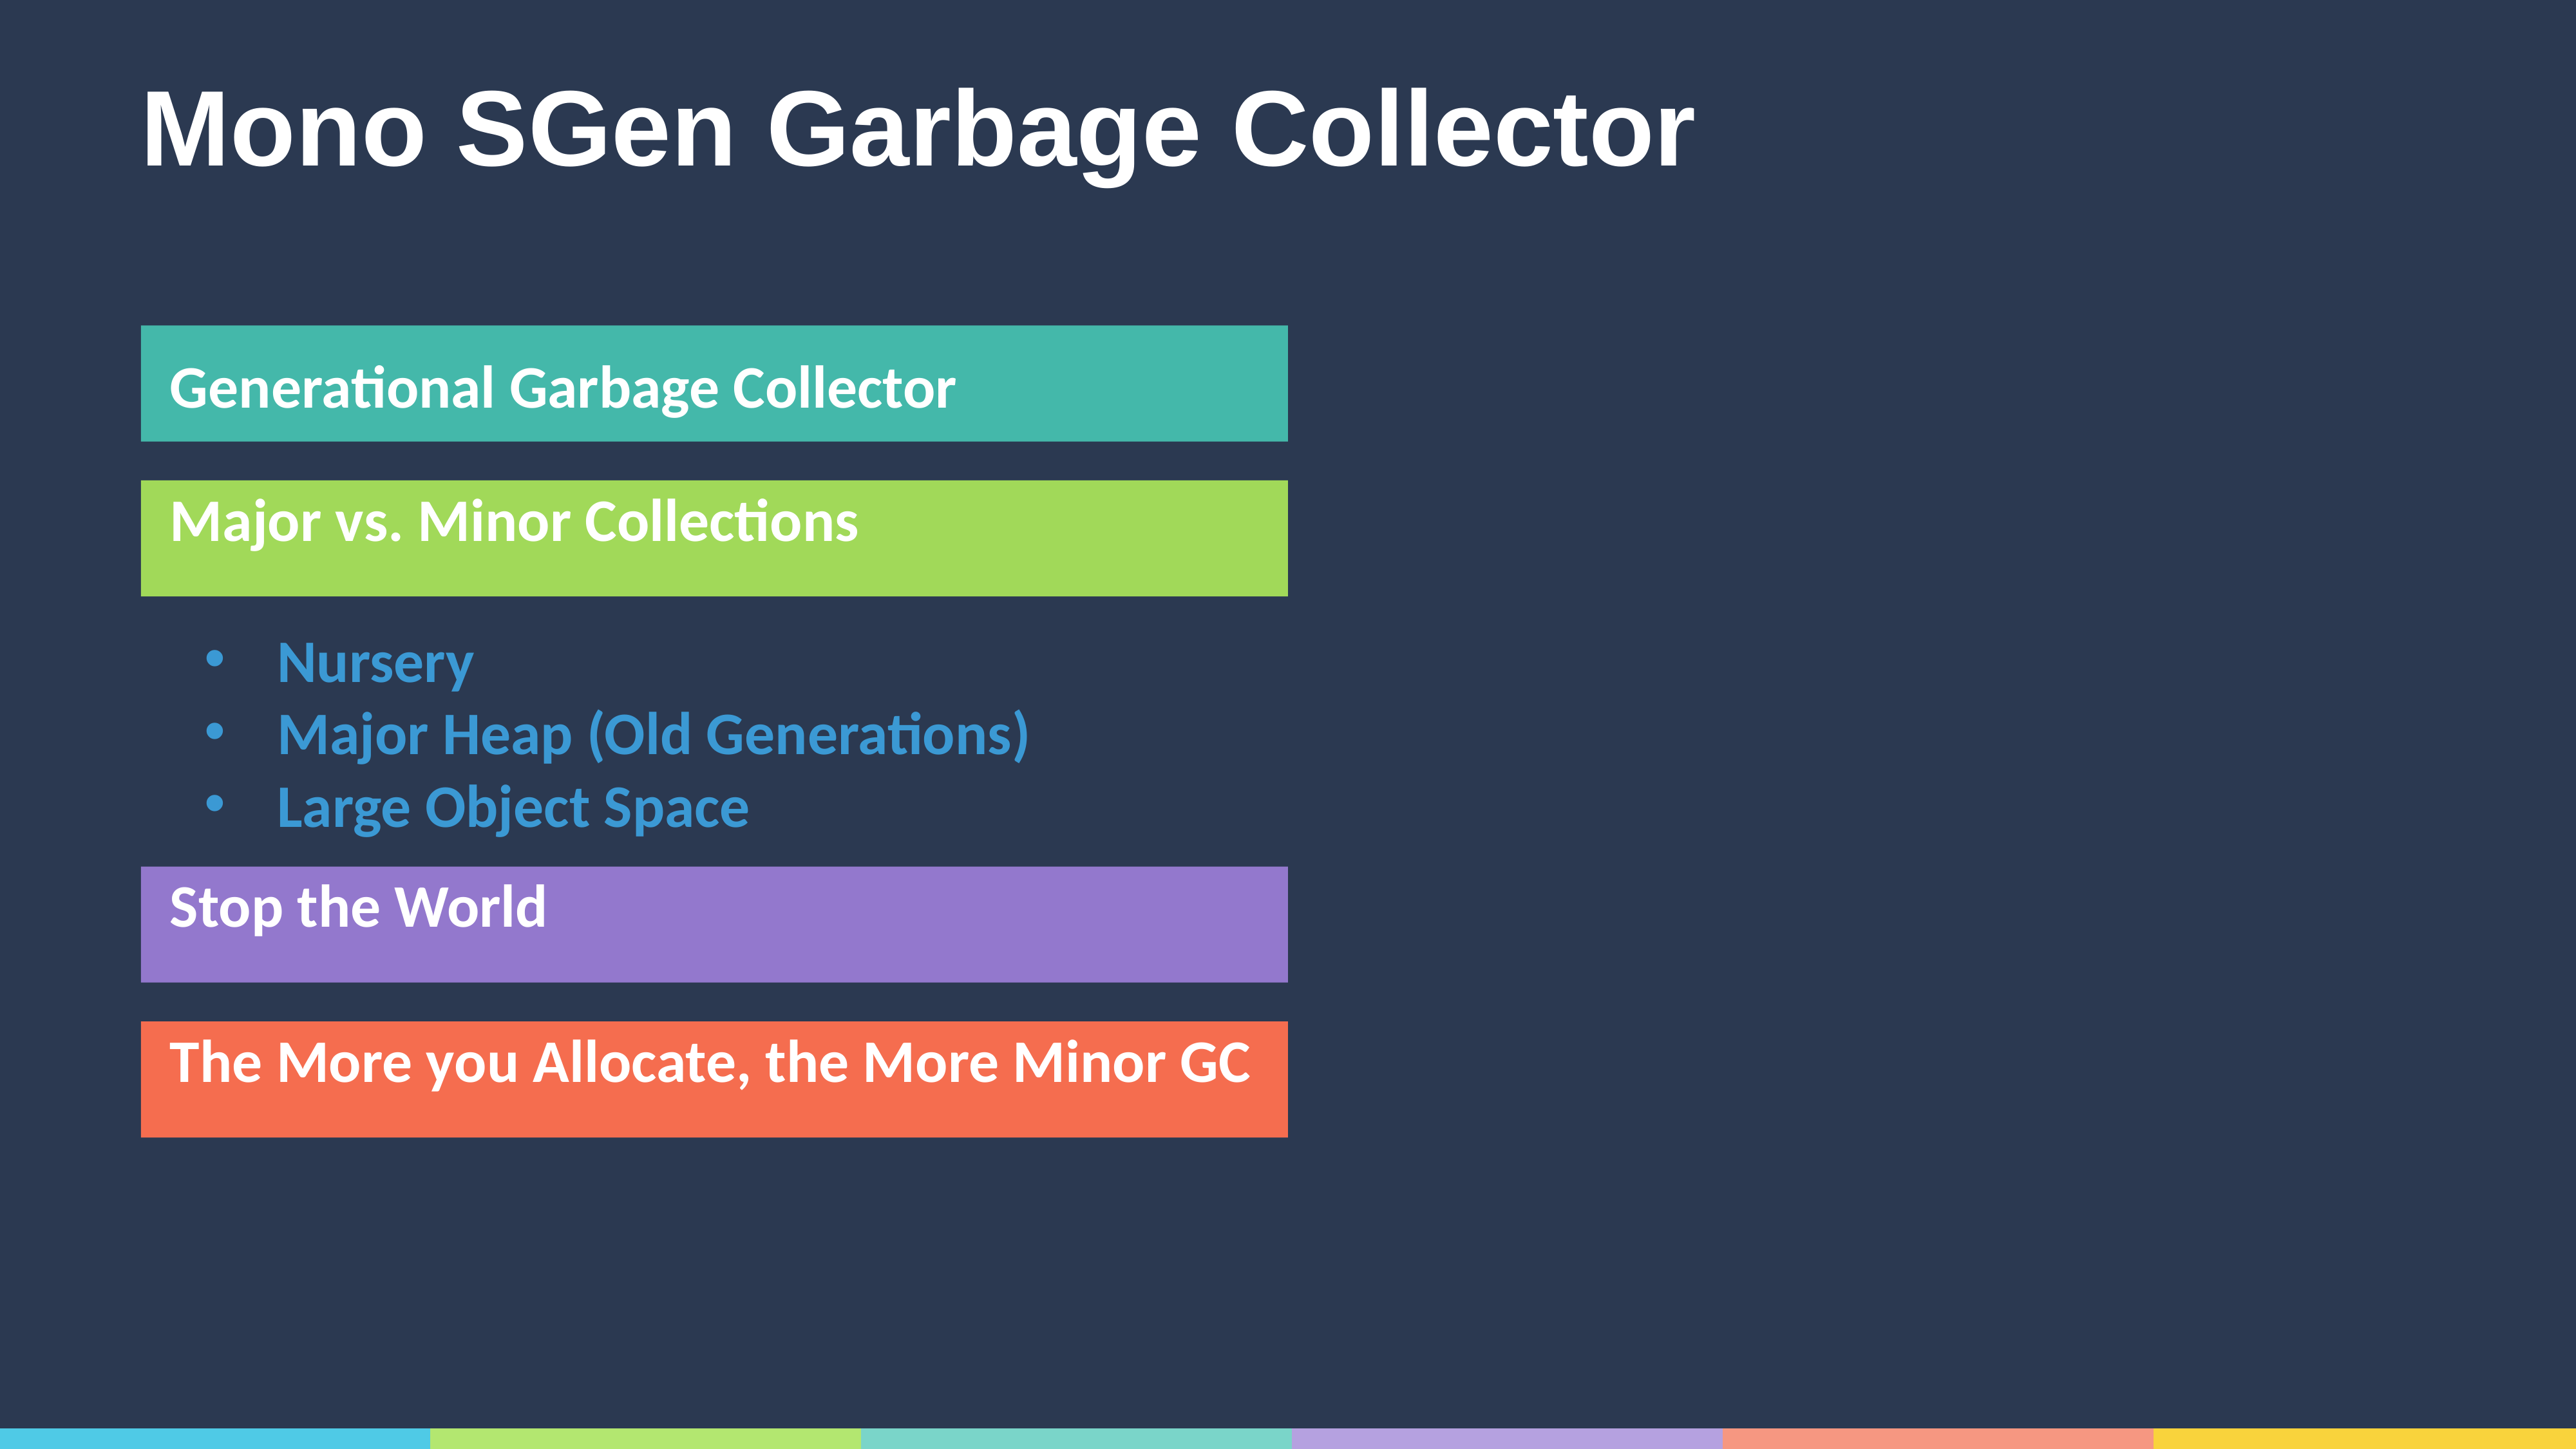

# Mono SGen Garbage Collector
Generational Garbage Collector
Major vs. Minor Collections
Nursery
Major Heap (Old Generations)
Large Object Space
Stop the World
The More you Allocate, the More Minor GC